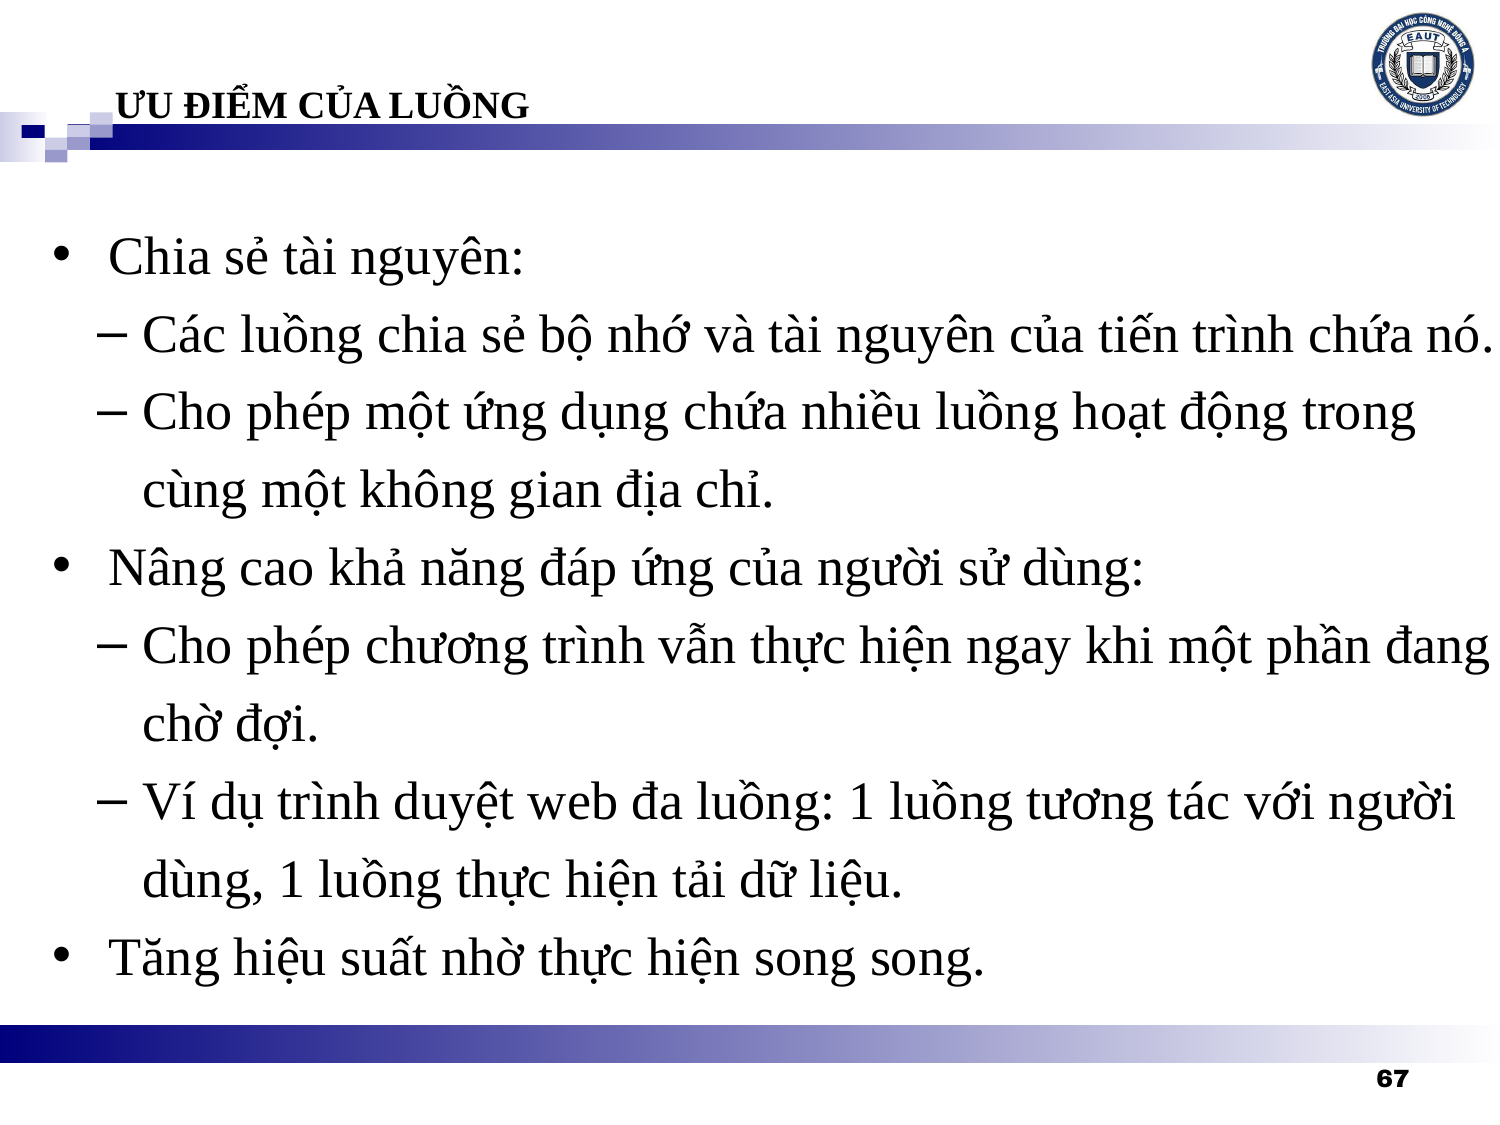

ƯU ĐIỂM CỦA LUỒNG
Chia sẻ tài nguyên:
Các luồng chia sẻ bộ nhớ và tài nguyên của tiến trình chứa nó.
Cho phép một ứng dụng chứa nhiều luồng hoạt động trong cùng một không gian địa chỉ.
Nâng cao khả năng đáp ứng của người sử dùng:
Cho phép chương trình vẫn thực hiện ngay khi một phần đang chờ đợi.
Ví dụ trình duyệt web đa luồng: 1 luồng tương tác với người dùng, 1 luồng thực hiện tải dữ liệu.
Tăng hiệu suất nhờ thực hiện song song.
67